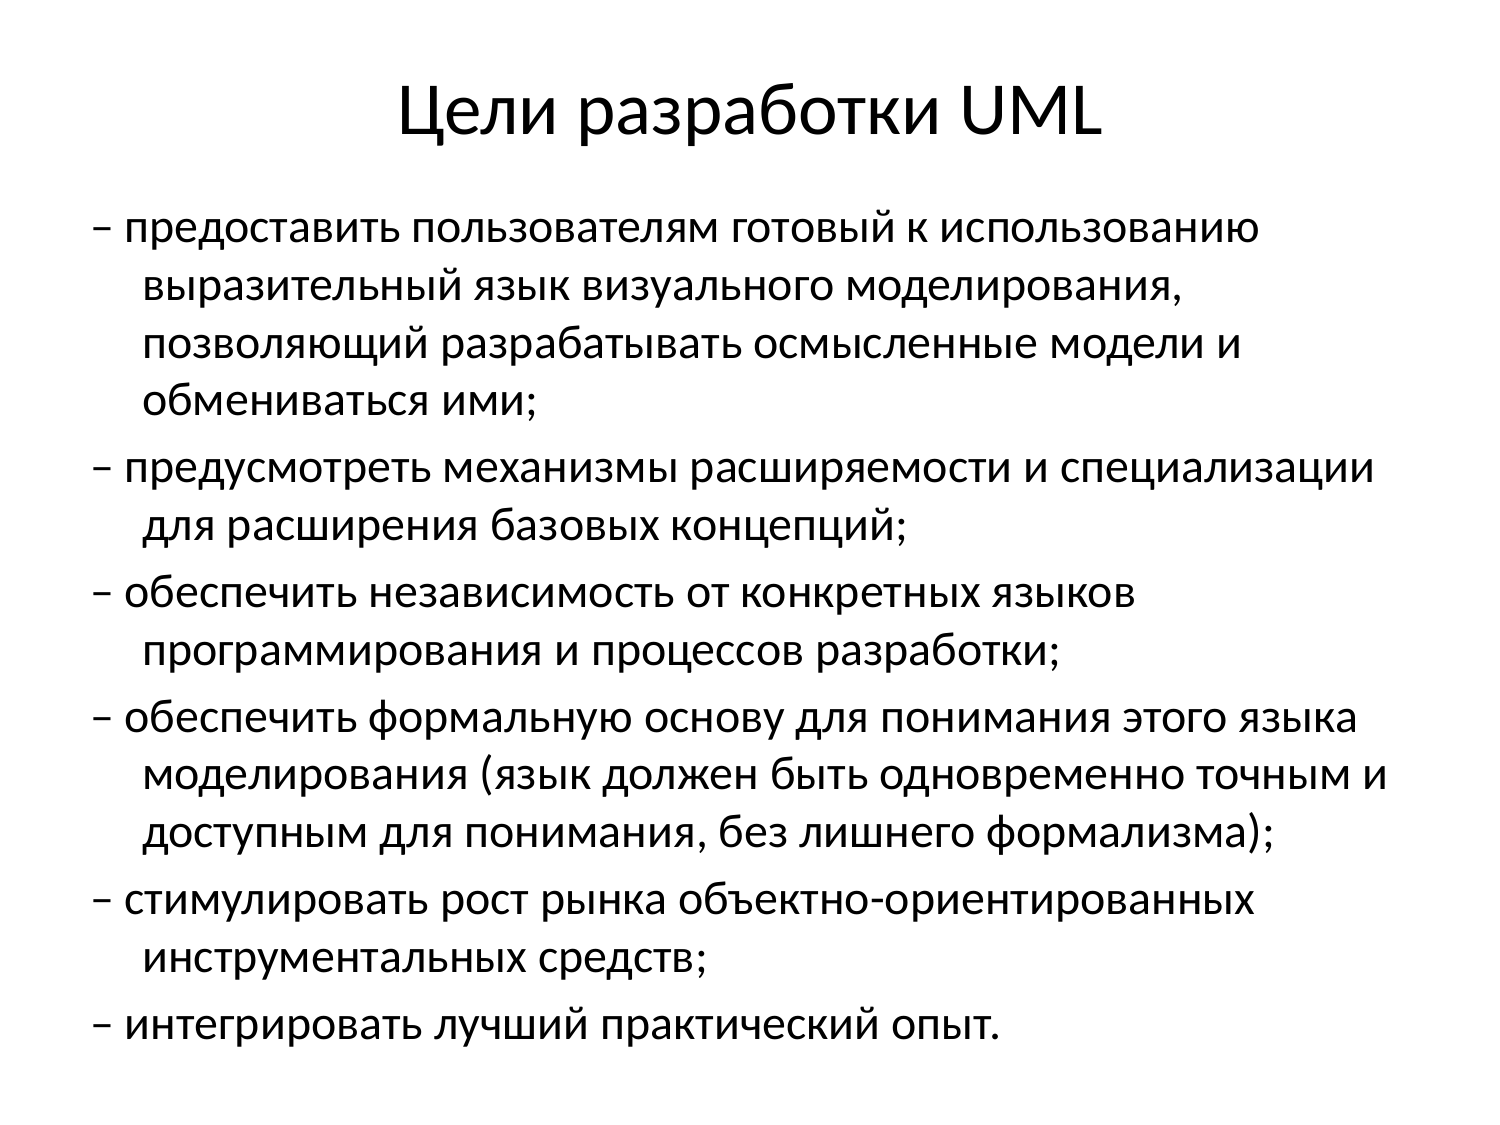

# Цели разработки UML
– предоставить пользователям готовый к использованию выразительный язык визуального моделирования, позволяющий разрабатывать осмысленные модели и обмениваться ими;
– предусмотреть механизмы расширяемости и специализации для расширения базовых концепций;
– обеспечить независимость от конкретных языков программирования и процессов разработки;
– обеспечить формальную основу для понимания этого языка моделирования (язык должен быть одновременно точным и доступным для понимания, без лишнего формализма);
– стимулировать рост рынка объектно-ориентированных инструментальных средств;
– интегрировать лучший практический опыт.